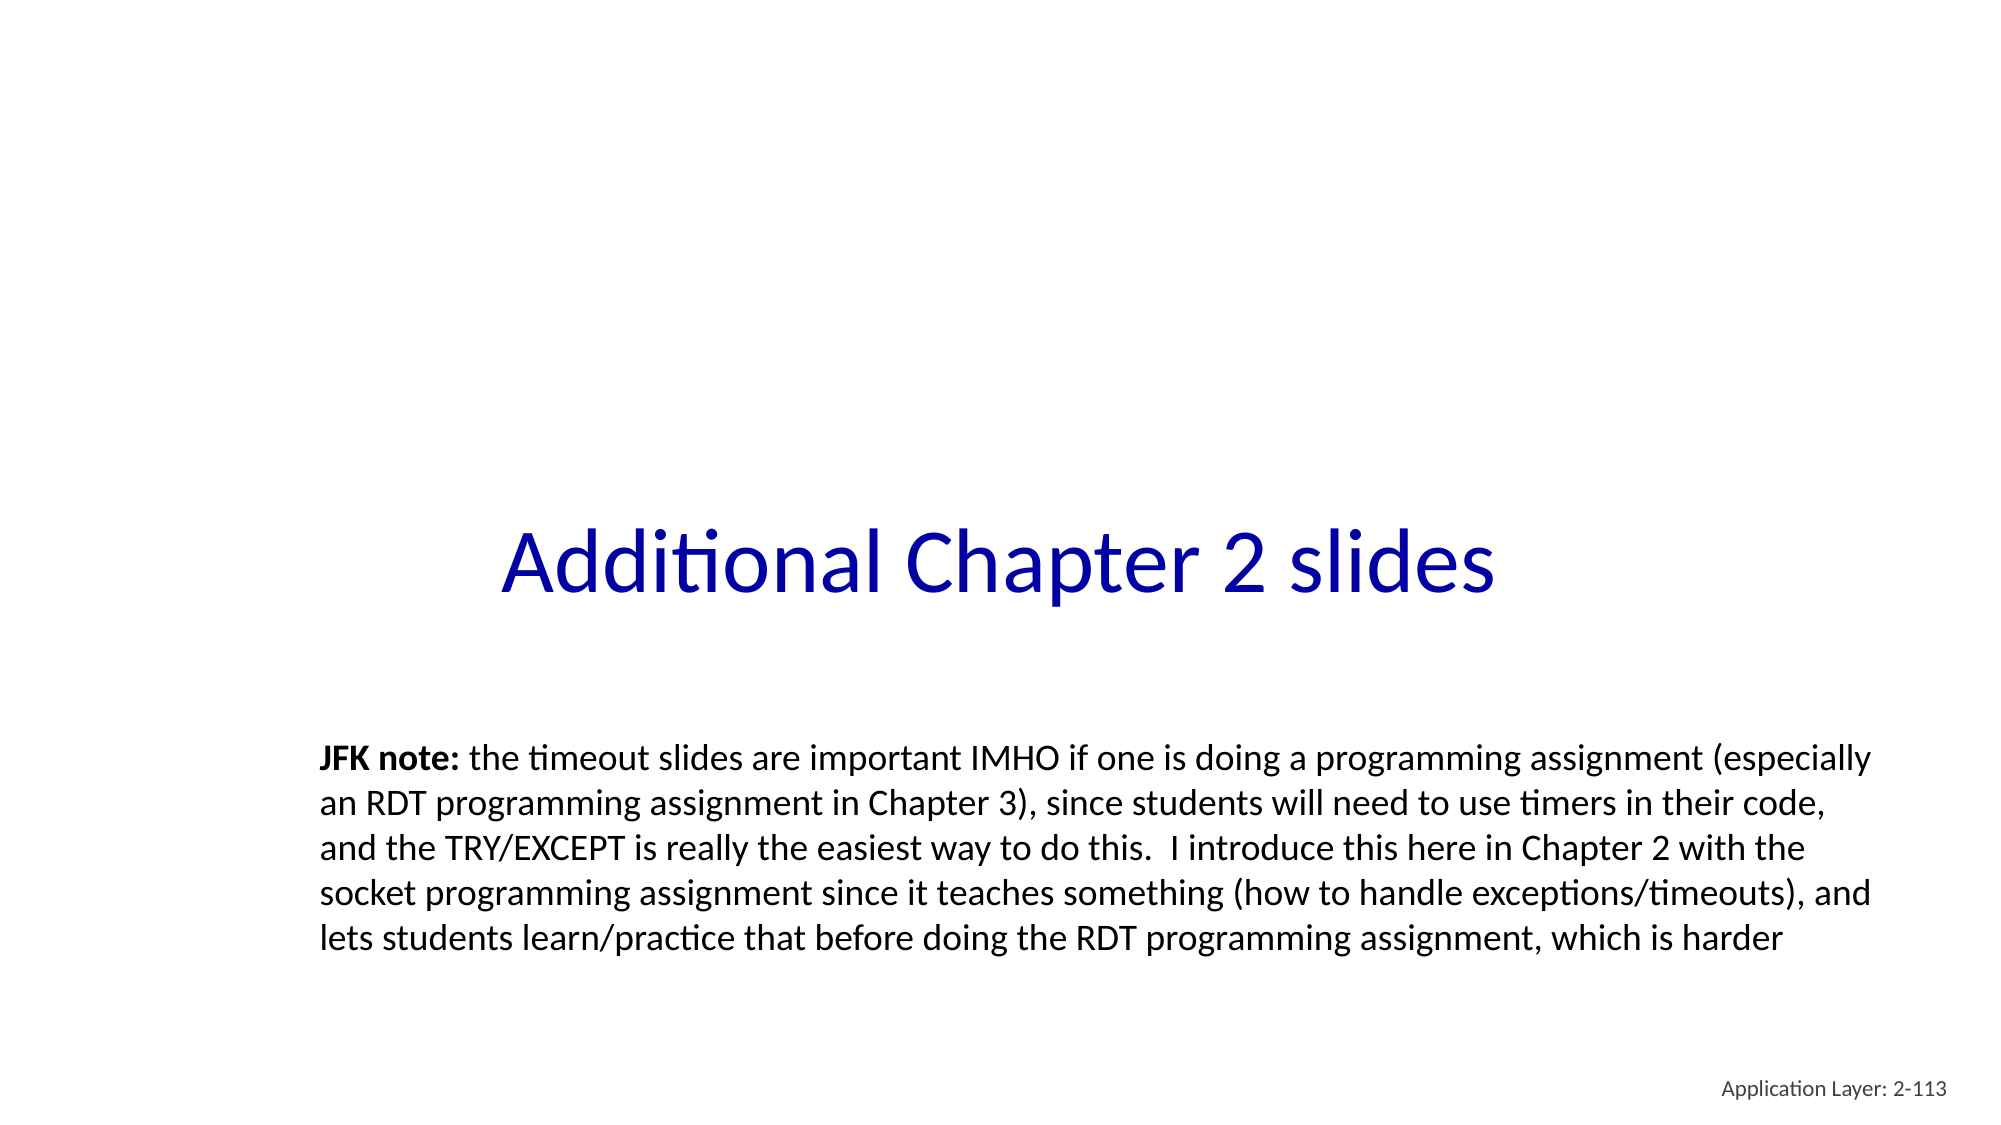

# Additional Chapter 2 slides
JFK note: the timeout slides are important IMHO if one is doing a programming assignment (especially an RDT programming assignment in Chapter 3), since students will need to use timers in their code, and the TRY/EXCEPT is really the easiest way to do this.  I introduce this here in Chapter 2 with the socket programming assignment since it teaches something (how to handle exceptions/timeouts), and lets students learn/practice that before doing the RDT programming assignment, which is harder
Application Layer: 2-113